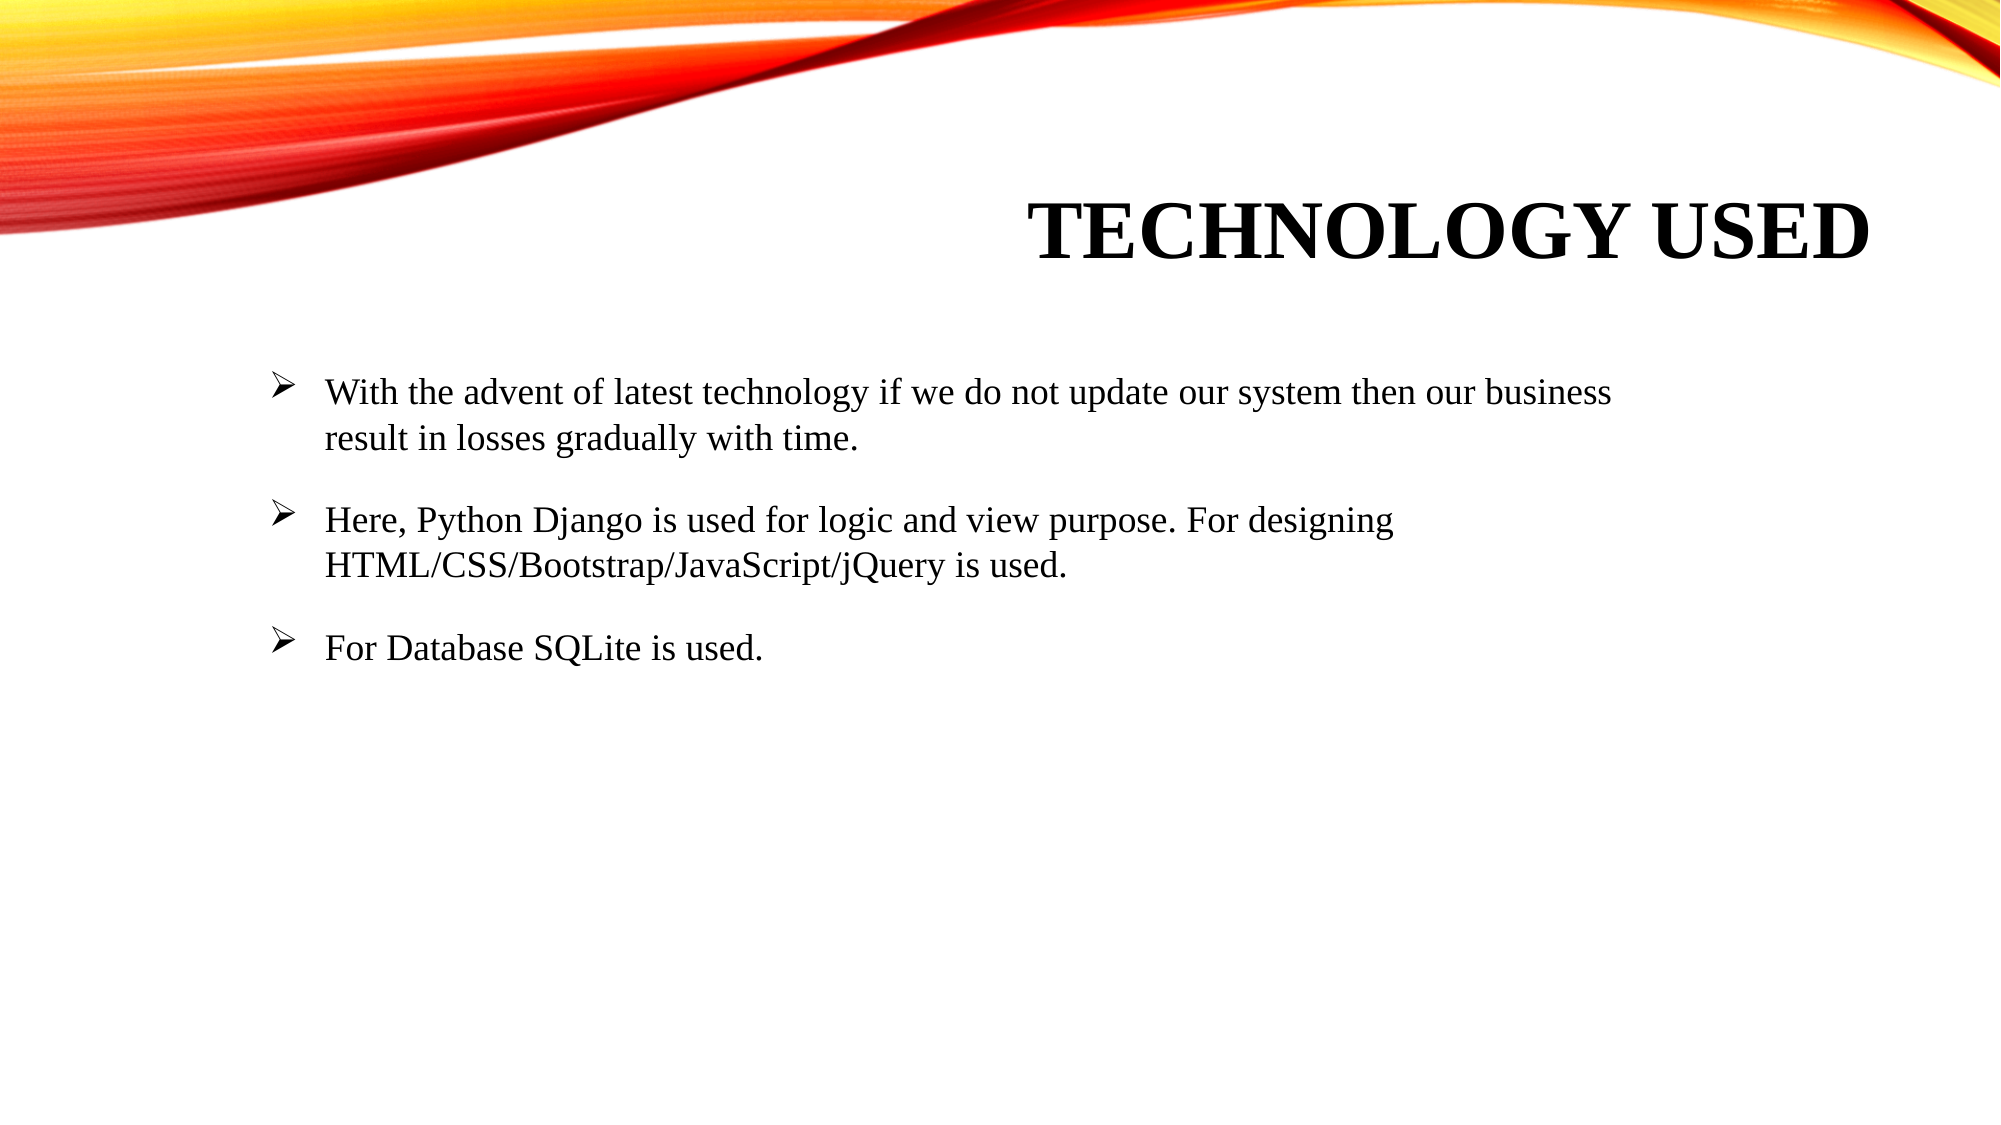

# Technology used
With the advent of latest technology if we do not update our system then our business result in losses gradually with time.
Here, Python Django is used for logic and view purpose. For designing HTML/CSS/Bootstrap/JavaScript/jQuery is used.
For Database SQLite is used.